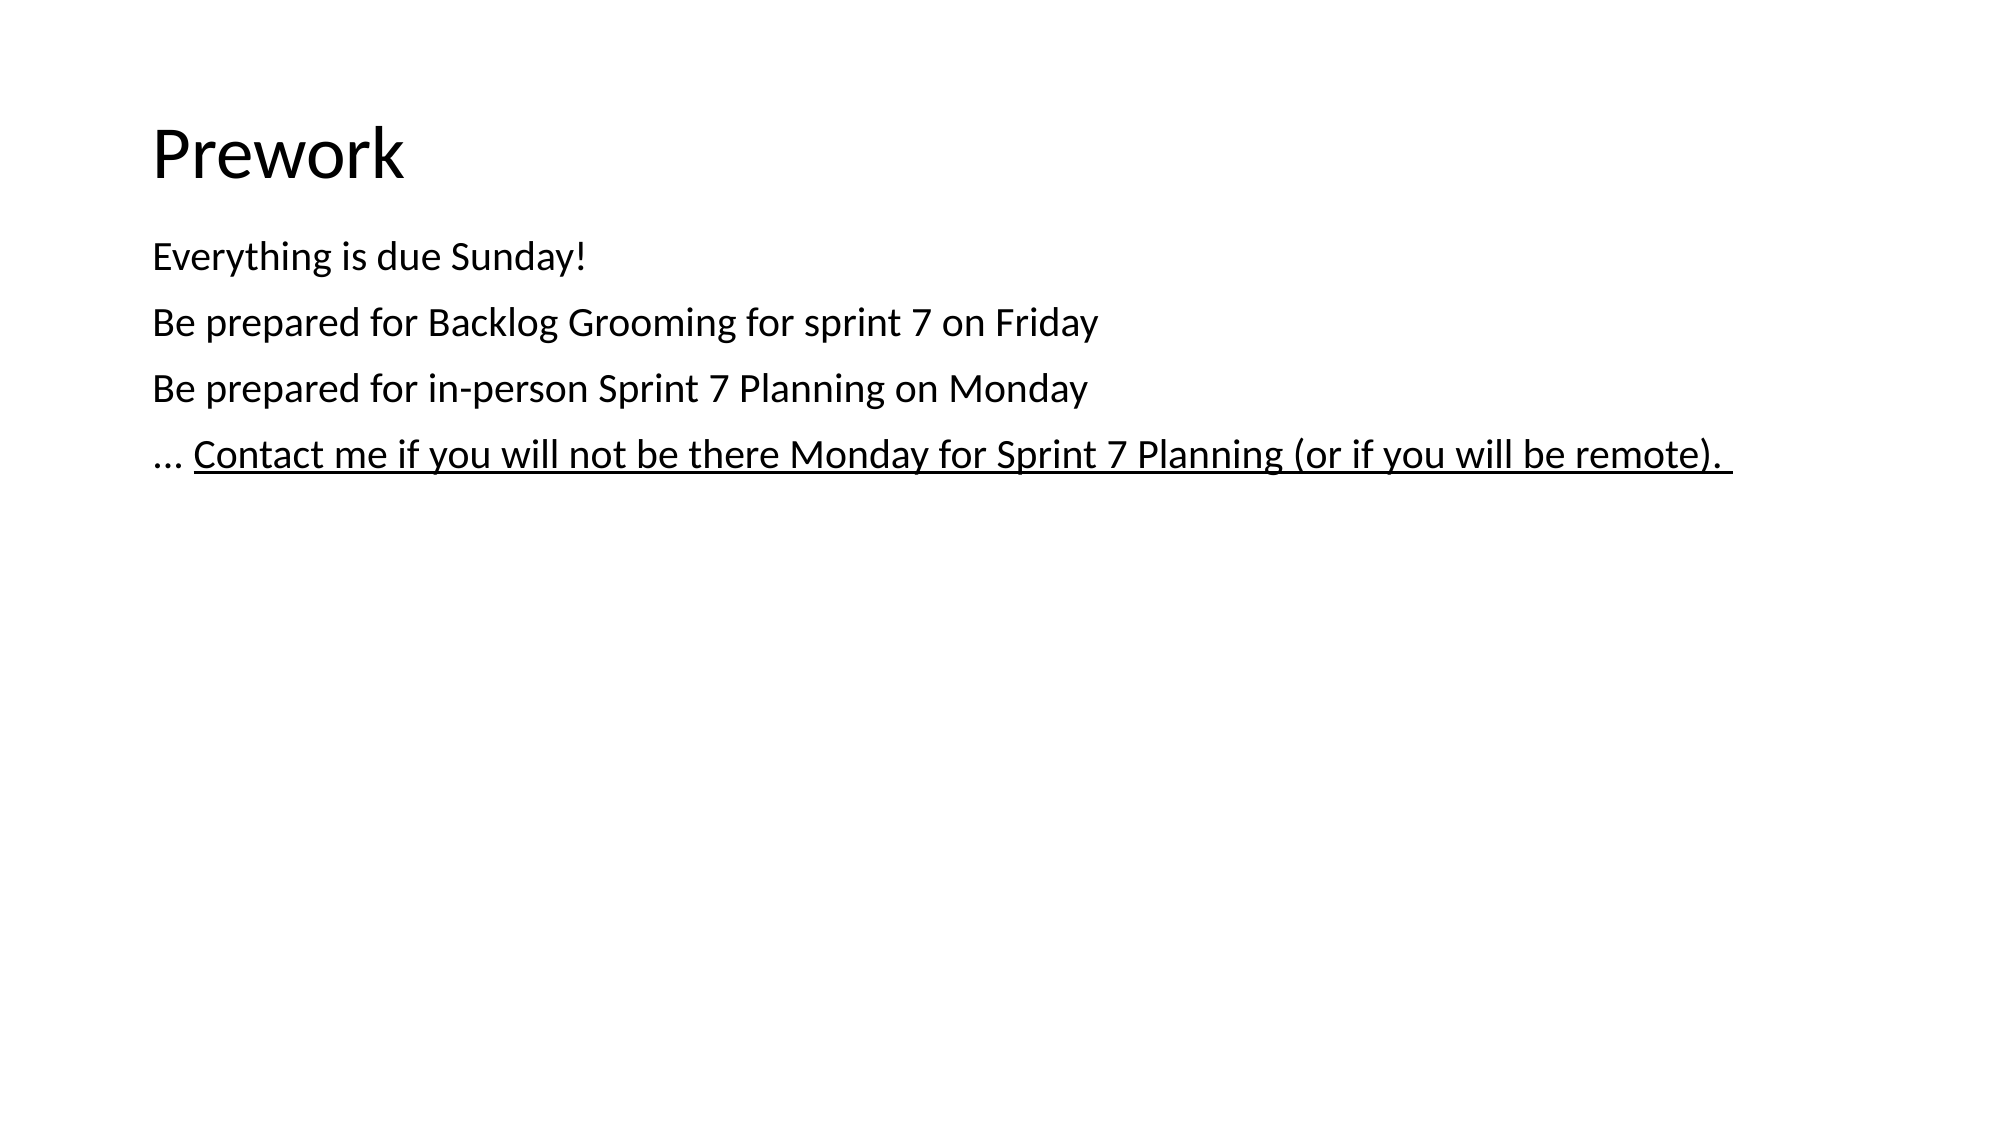

# Prework
Everything is due Sunday!
Be prepared for Backlog Grooming for sprint 7 on Friday
Be prepared for in-person Sprint 7 Planning on Monday
... Contact me if you will not be there Monday for Sprint 7 Planning (or if you will be remote).